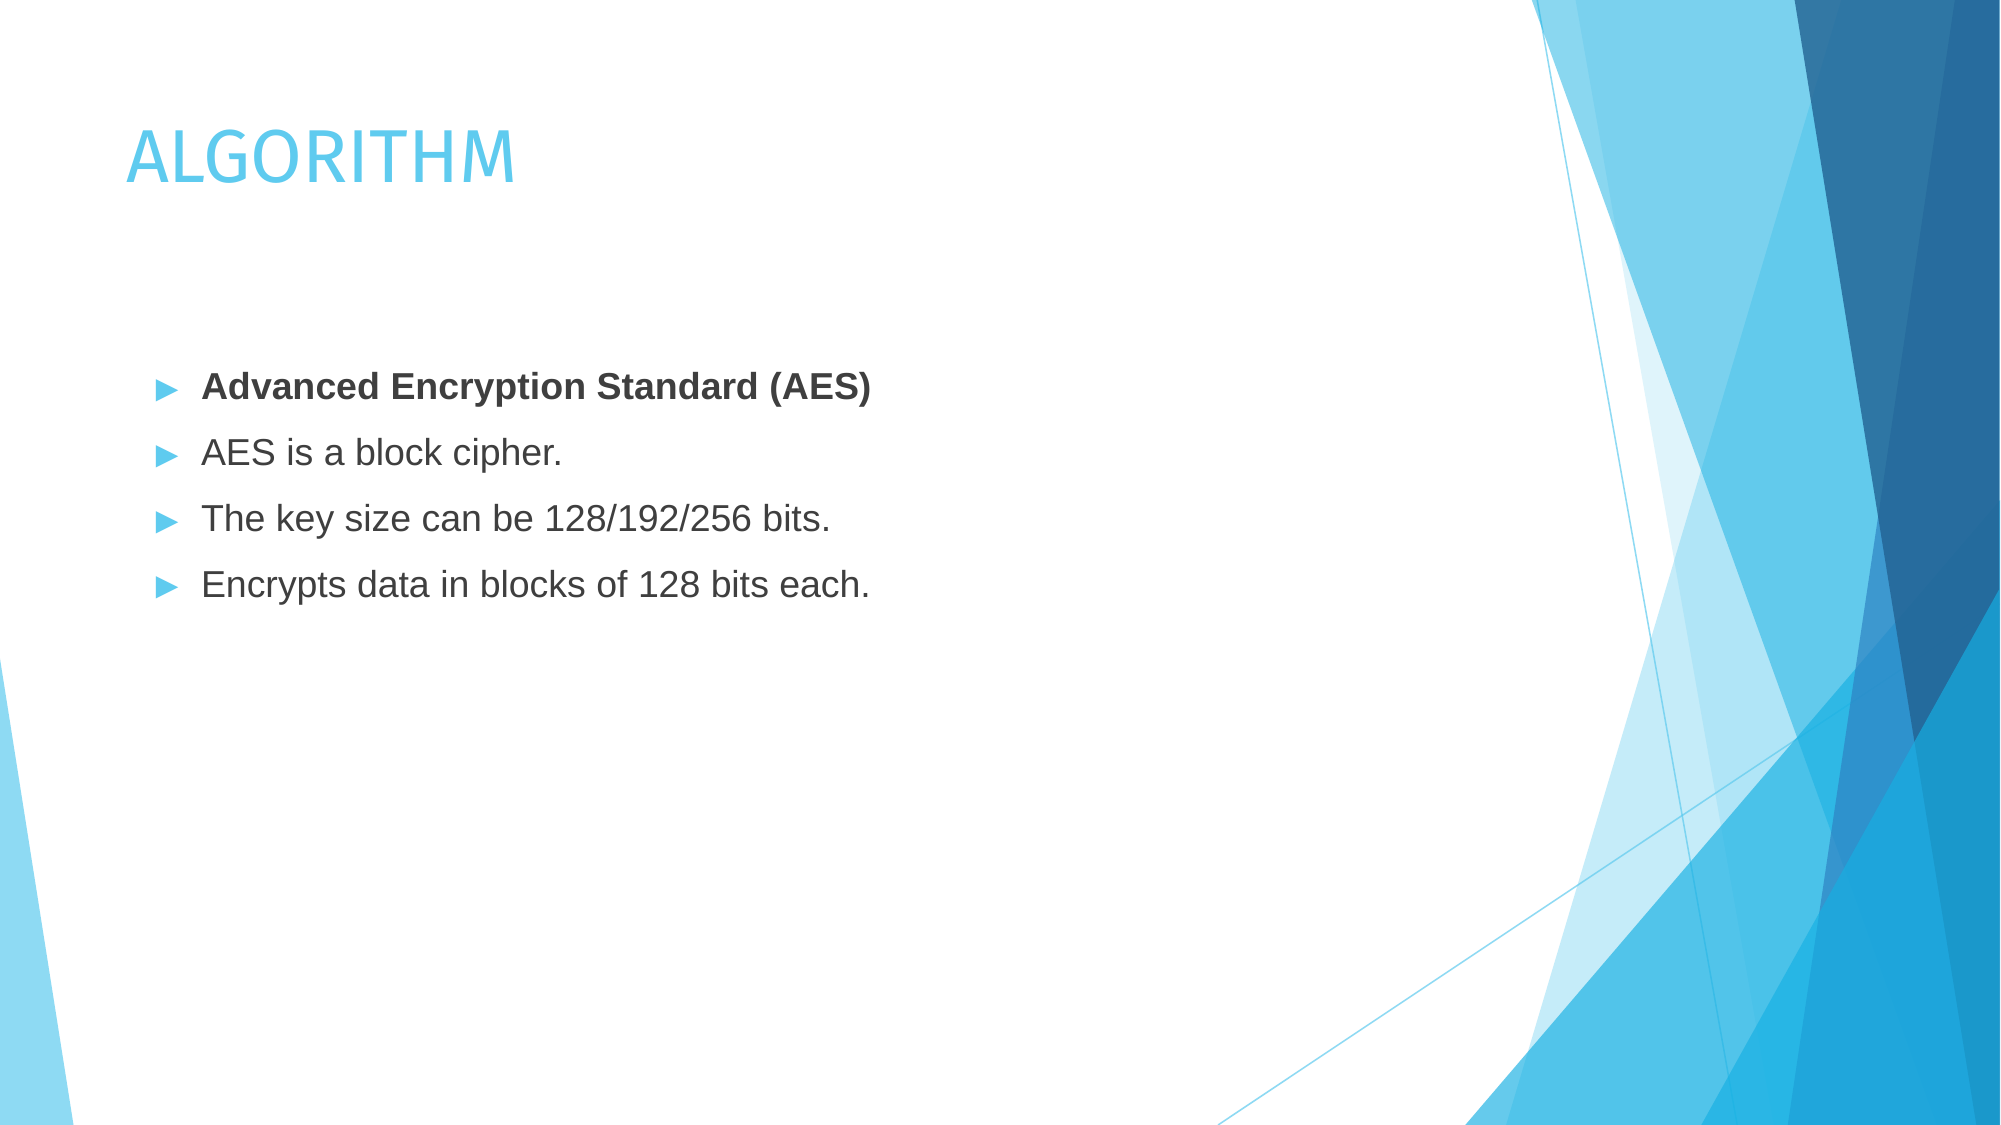

# ALGORITHM
Advanced Encryption Standard (AES)
AES is a block cipher.
The key size can be 128/192/256 bits.
Encrypts data in blocks of 128 bits each.